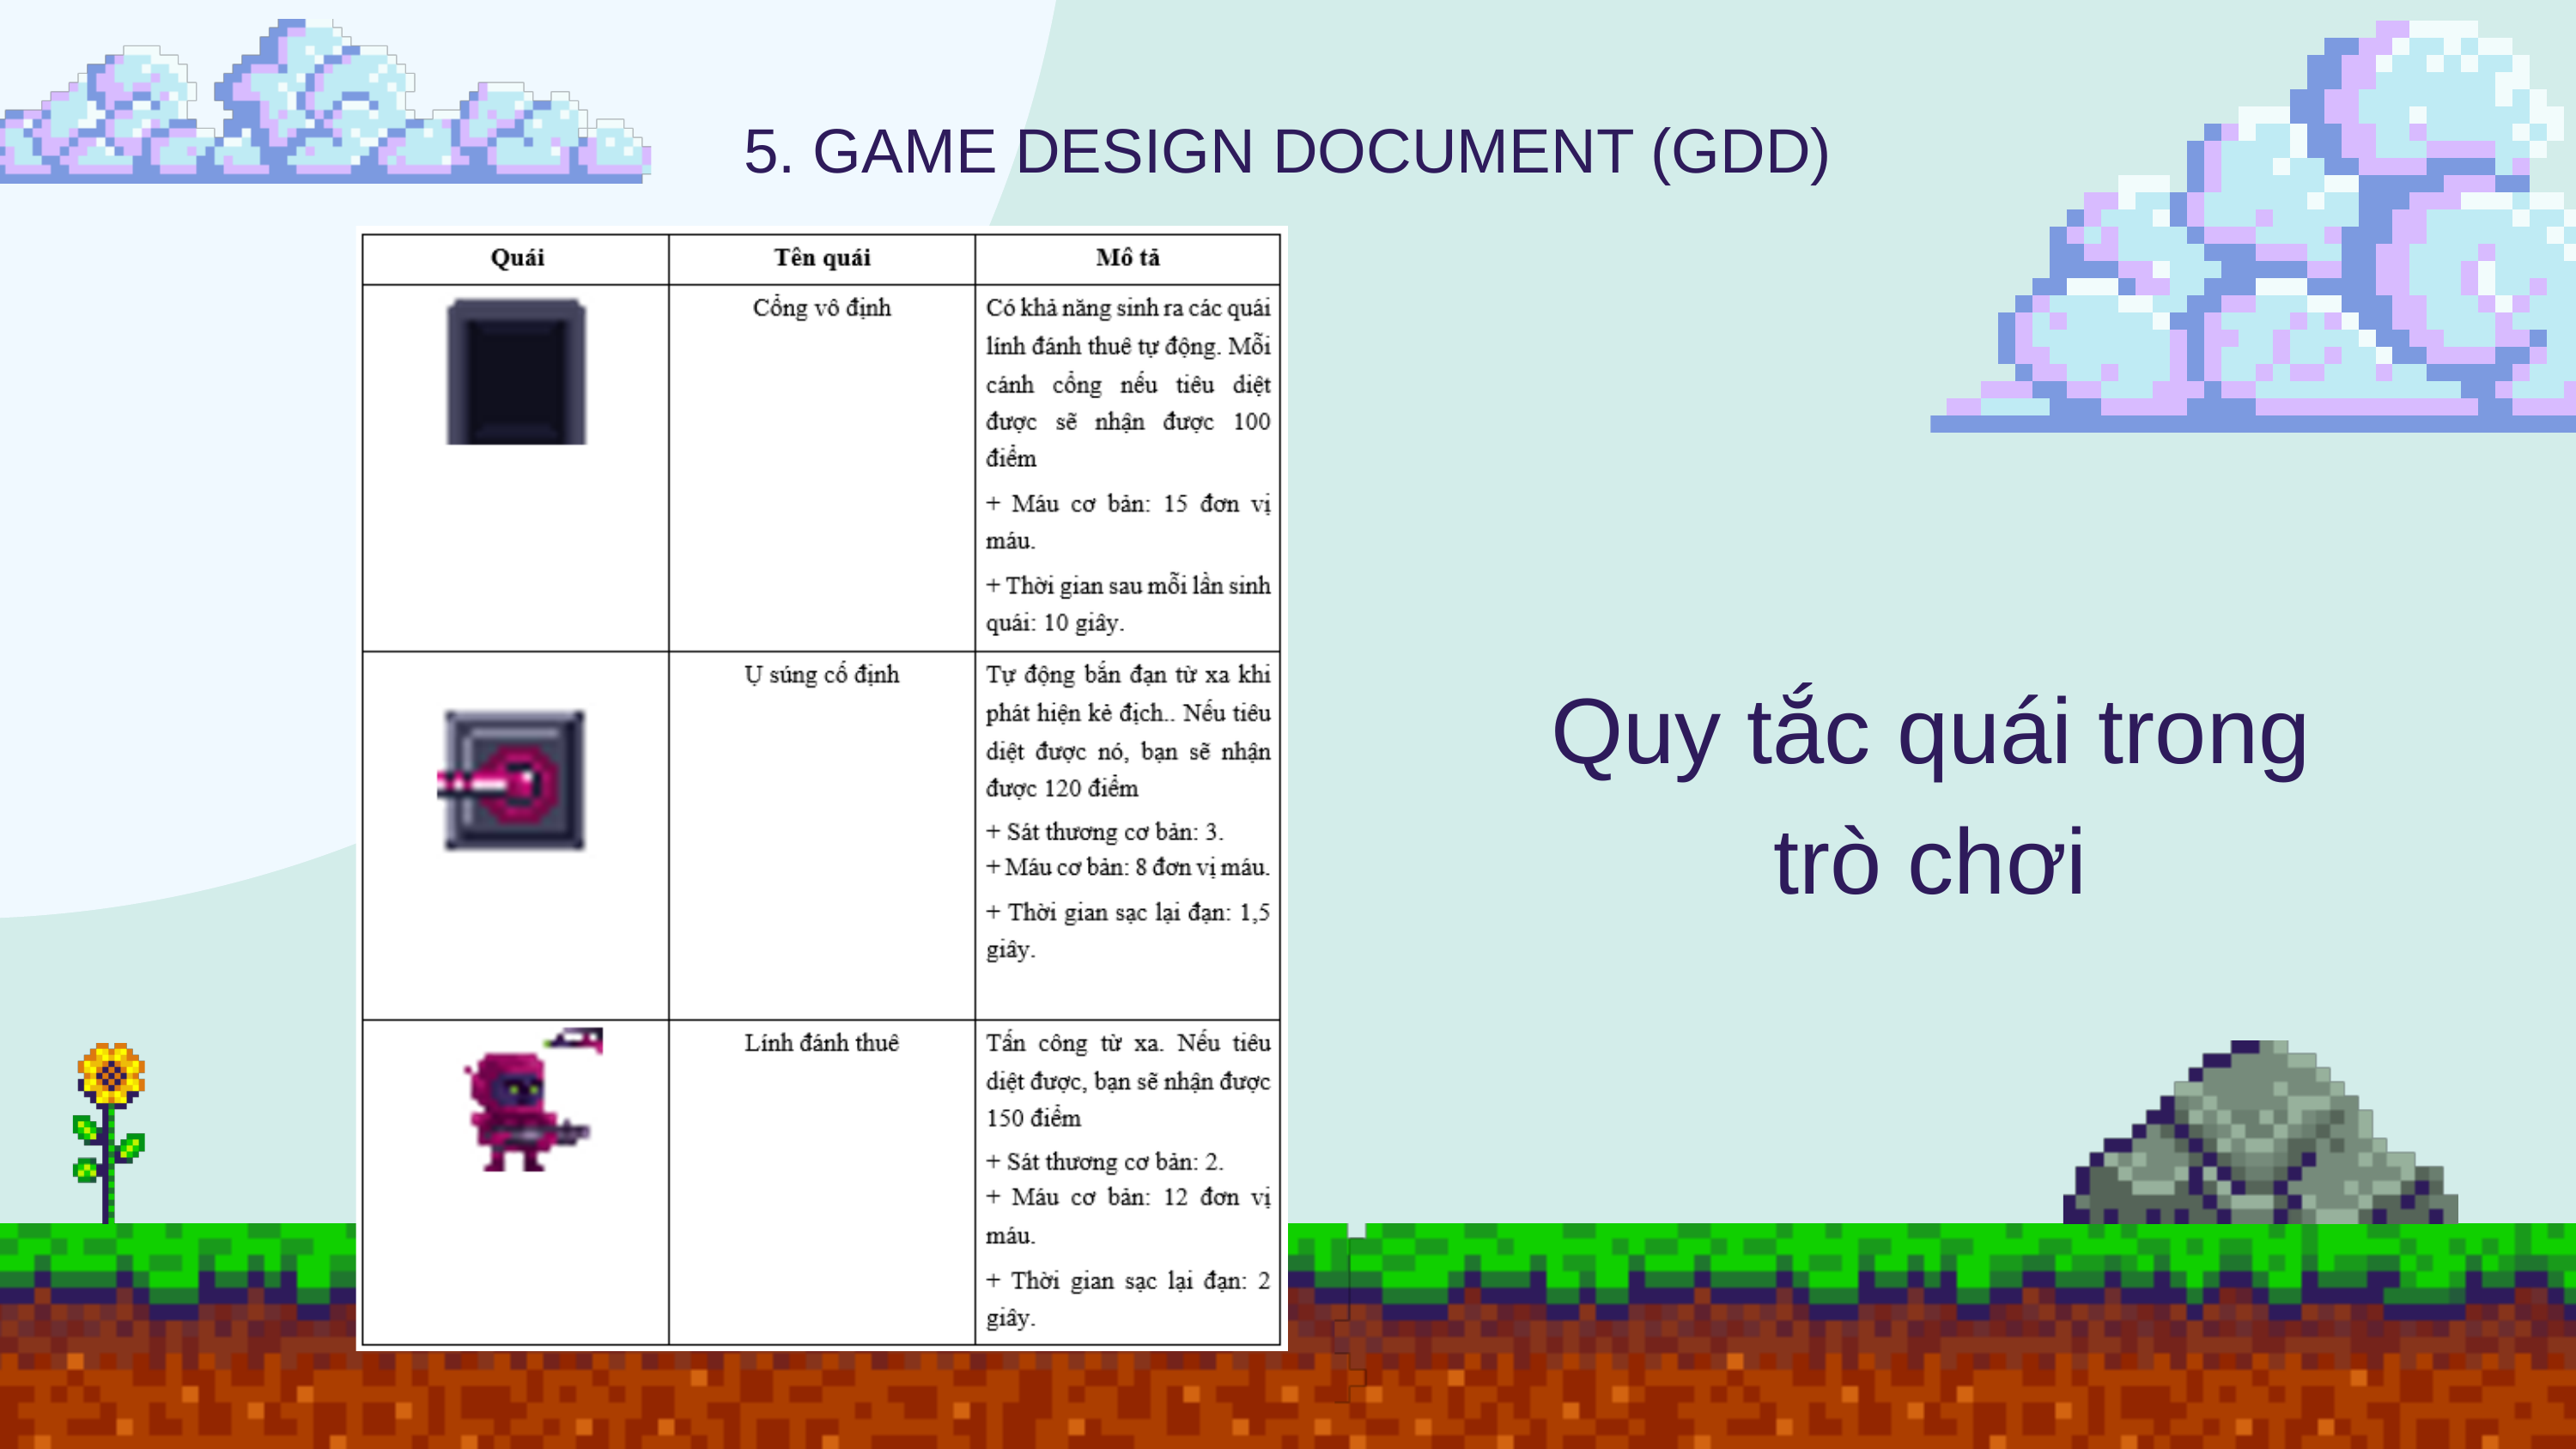

5. GAME DESIGN DOCUMENT (GDD)

Quy tắc quái trong trò chơi